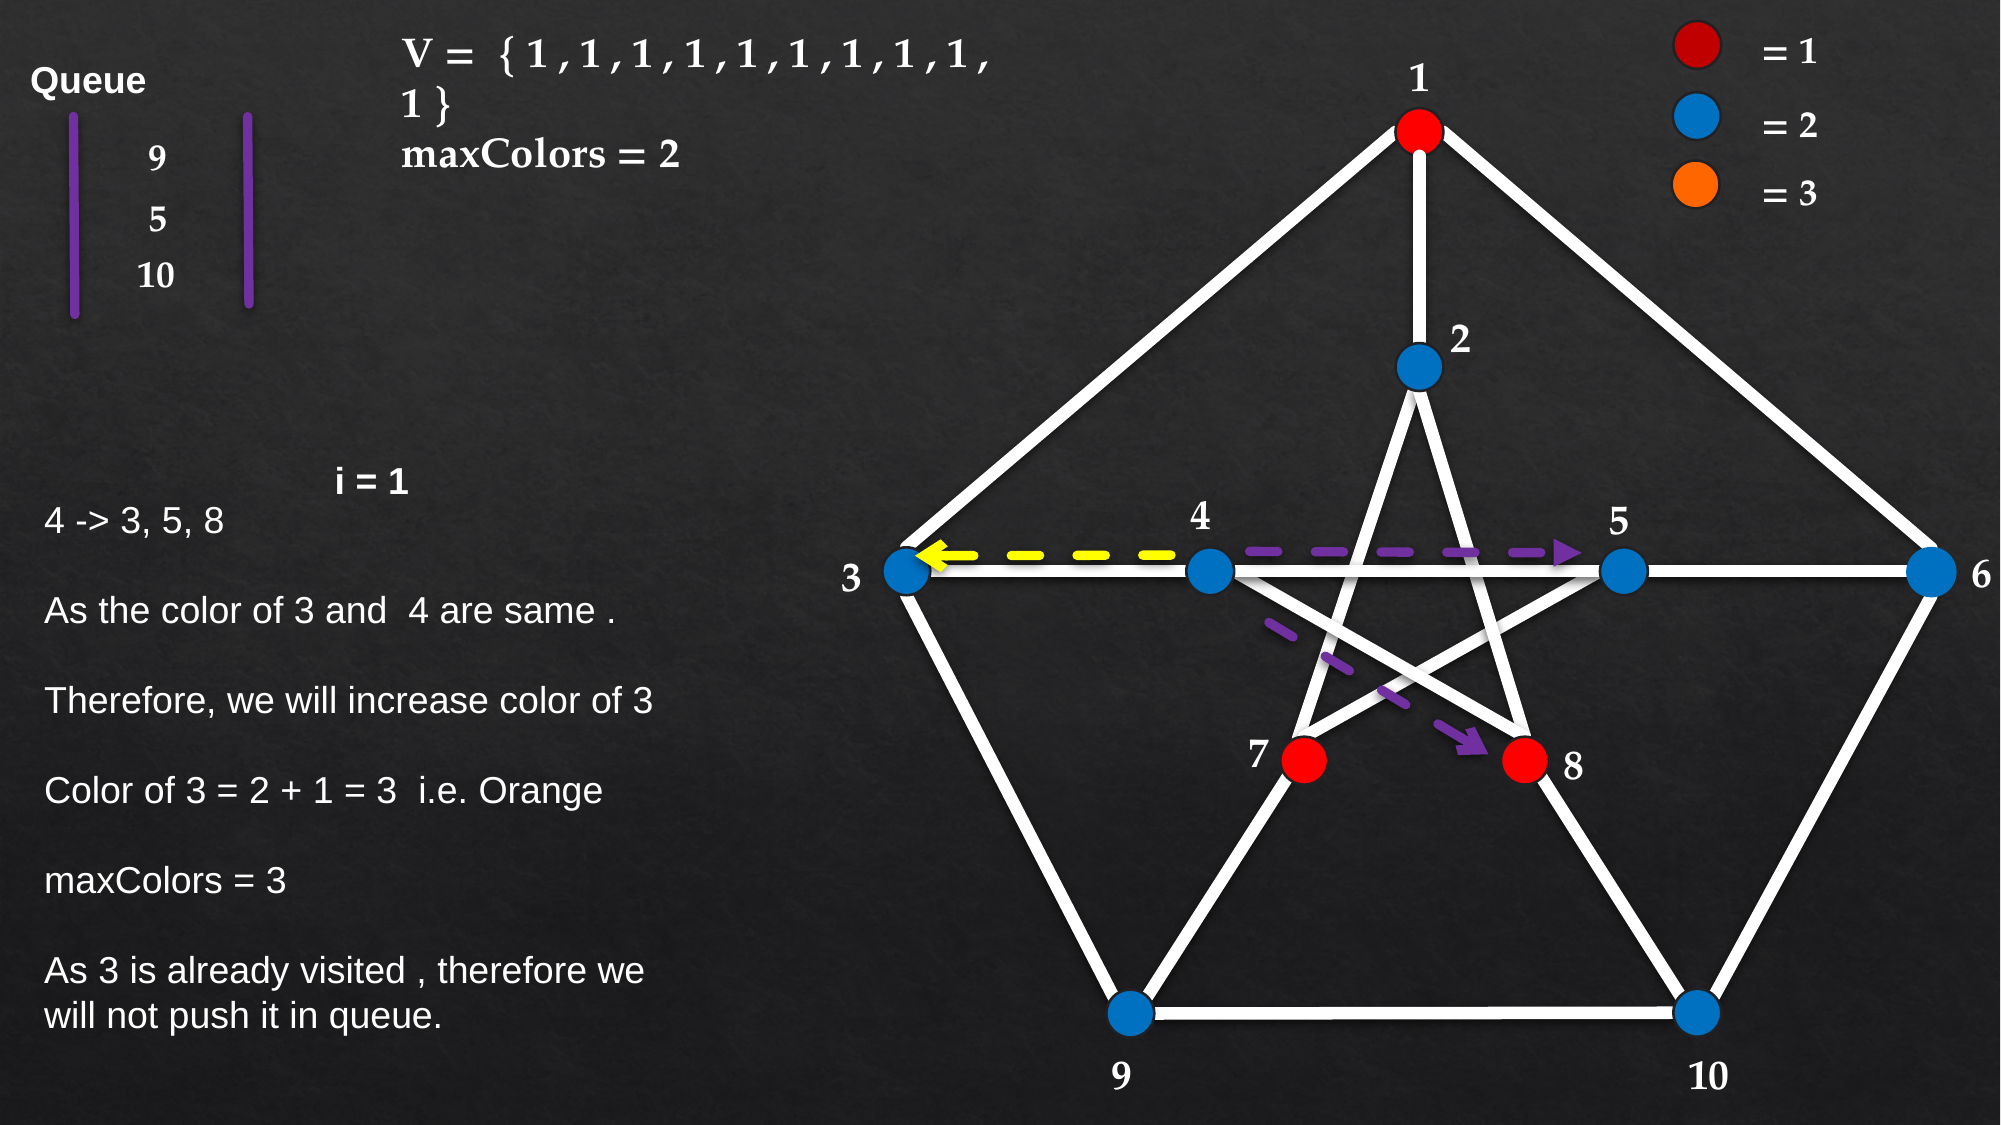

= 1
V =  { 1 , 1 , 1 , 1 , 1 , 1 , 1 , 1 , 1 , 1 }
maxColors = 2

1
Queue

= 2

9

= 3
5
10
2

i = 1
4
5
4 -> 3, 5, 8

As the color of 3 and  4 are same .

Therefore, we will increase color of 3

Color of 3 = 2 + 1 = 3  i.e. Orange

maxColors = 3

As 3 is already visited , therefore we will not push it in queue.
6
3

7
8

9
10